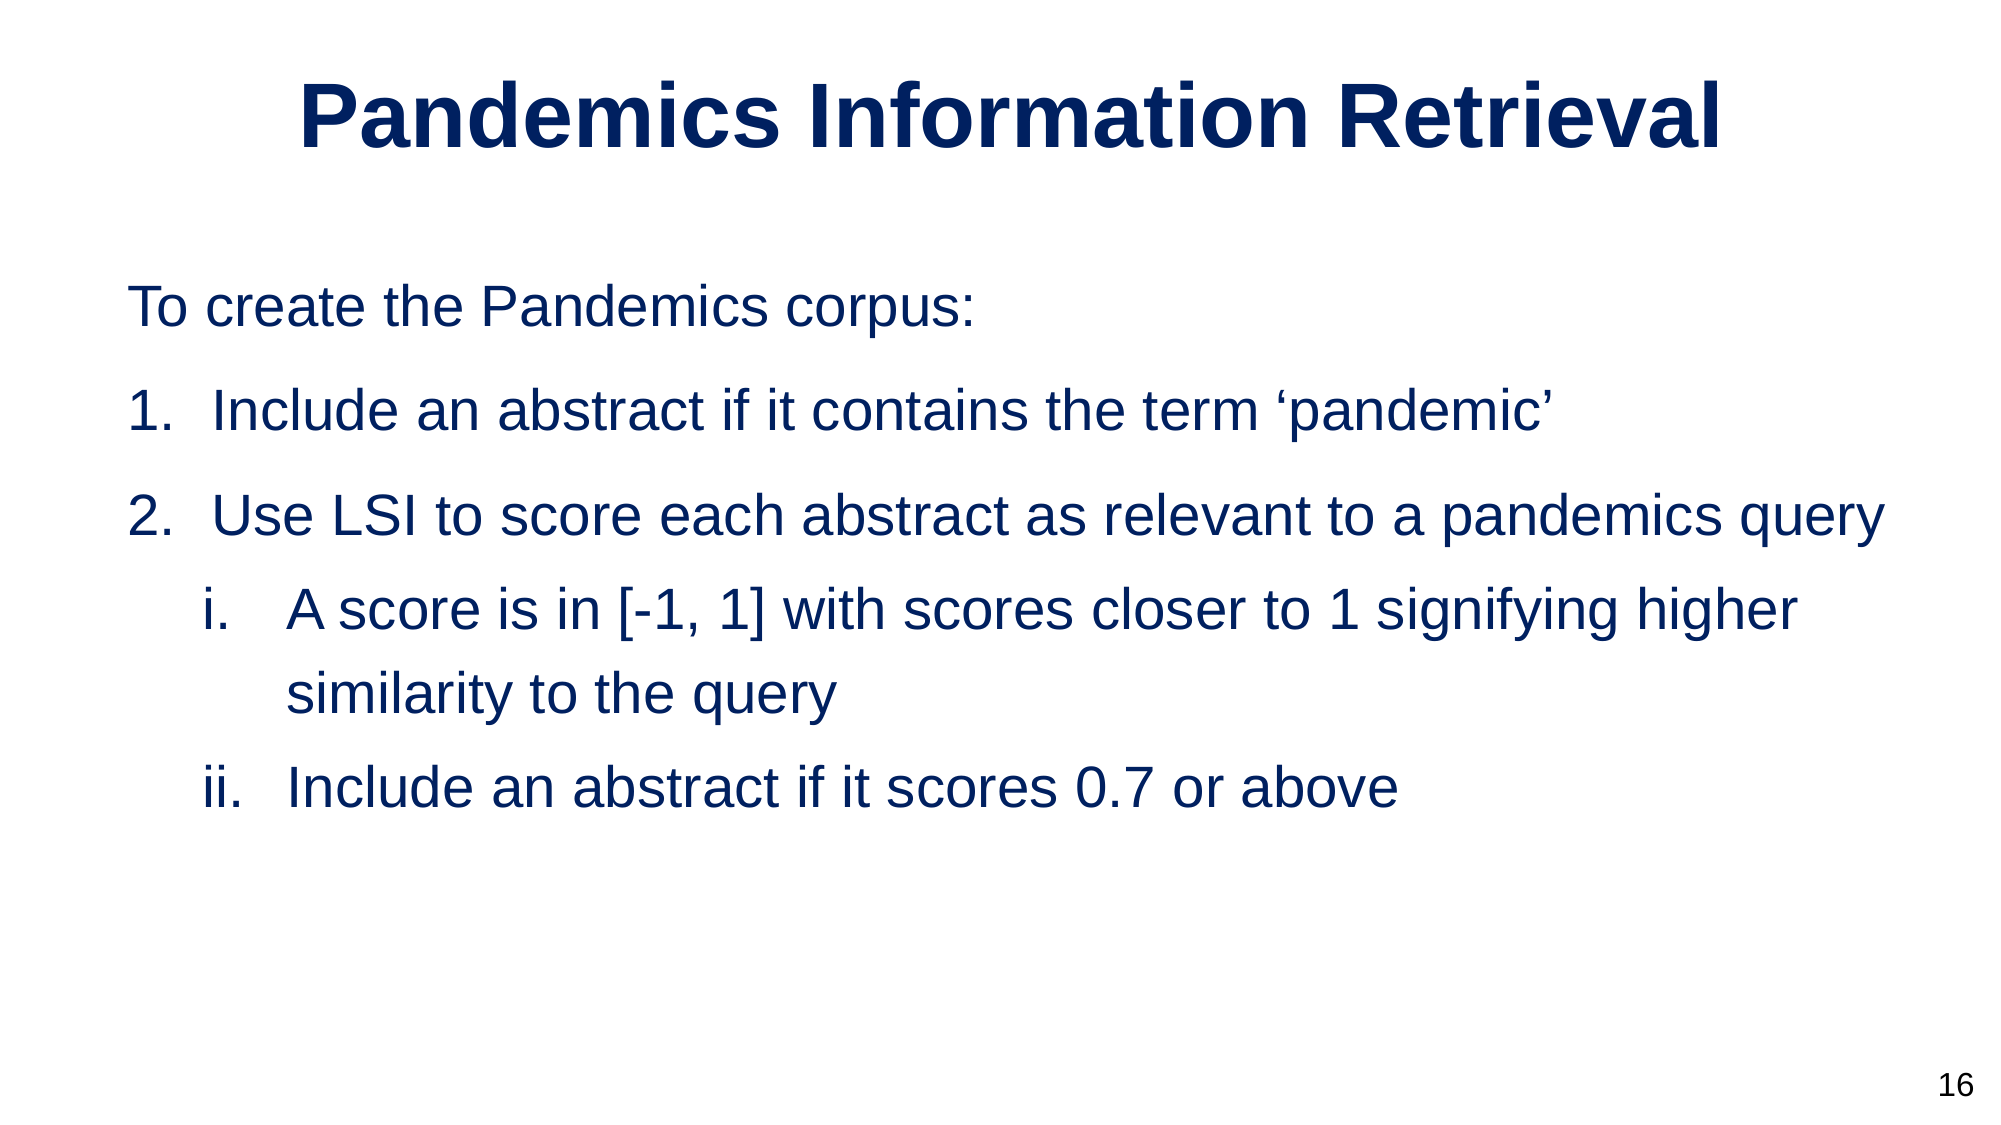

Pandemics Information Retrieval

To create the Pandemics corpus:
Include an abstract if it contains the term ‘pandemic’
Use LSI to score each abstract as relevant to a pandemics query
A score is in [-1, 1] with scores closer to 1 signifying higher similarity to the query
Include an abstract if it scores 0.7 or above

16